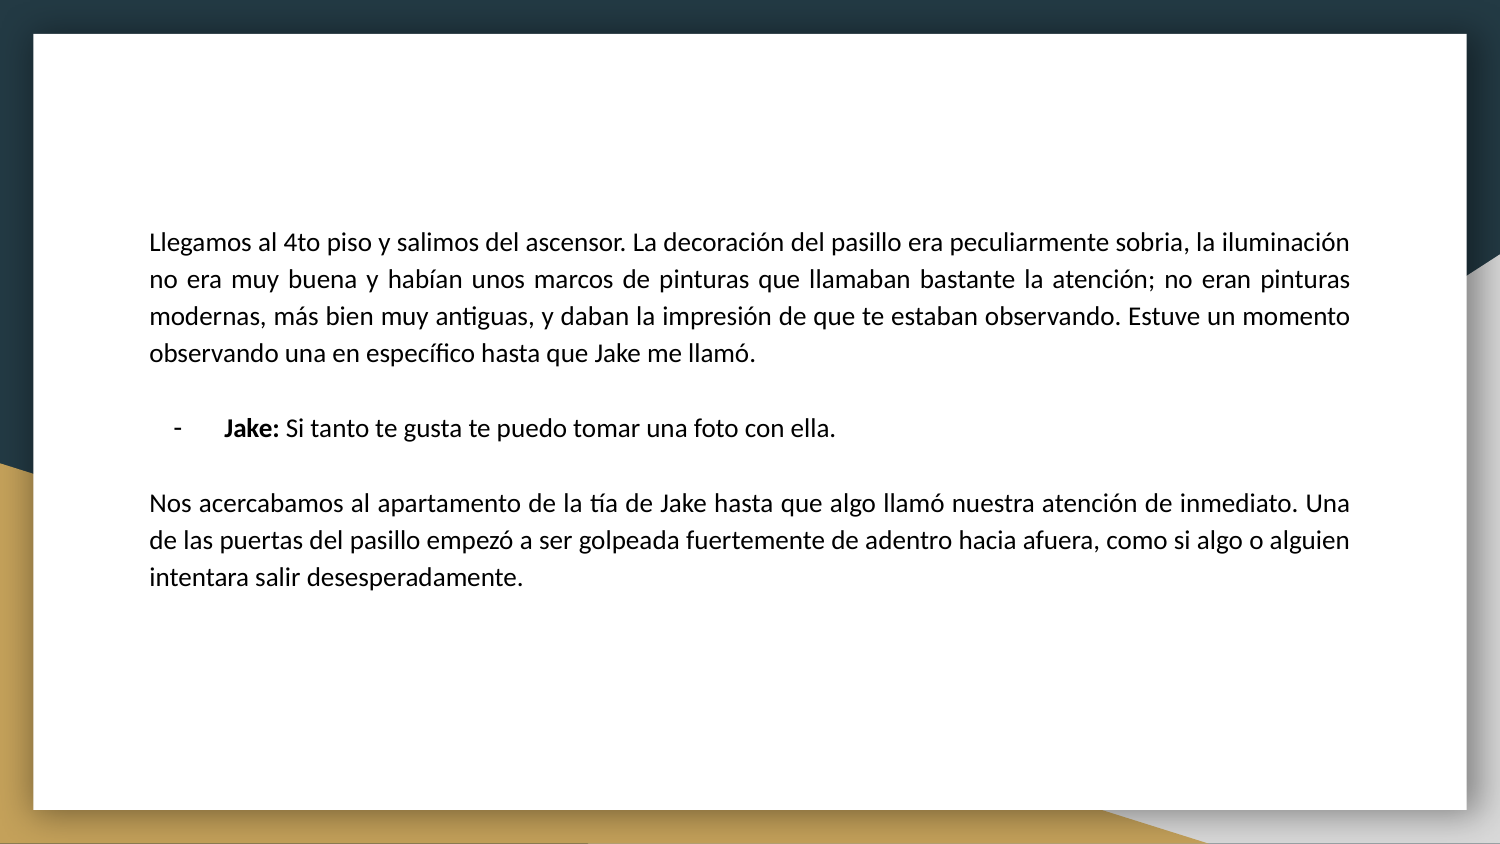

Llegamos al 4to piso y salimos del ascensor. La decoración del pasillo era peculiarmente sobria, la iluminación no era muy buena y habían unos marcos de pinturas que llamaban bastante la atención; no eran pinturas modernas, más bien muy antiguas, y daban la impresión de que te estaban observando. Estuve un momento observando una en específico hasta que Jake me llamó.

Jake: Si tanto te gusta te puedo tomar una foto con ella.

Nos acercabamos al apartamento de la tía de Jake hasta que algo llamó nuestra atención de inmediato. Una de las puertas del pasillo empezó a ser golpeada fuertemente de adentro hacia afuera, como si algo o alguien intentara salir desesperadamente.